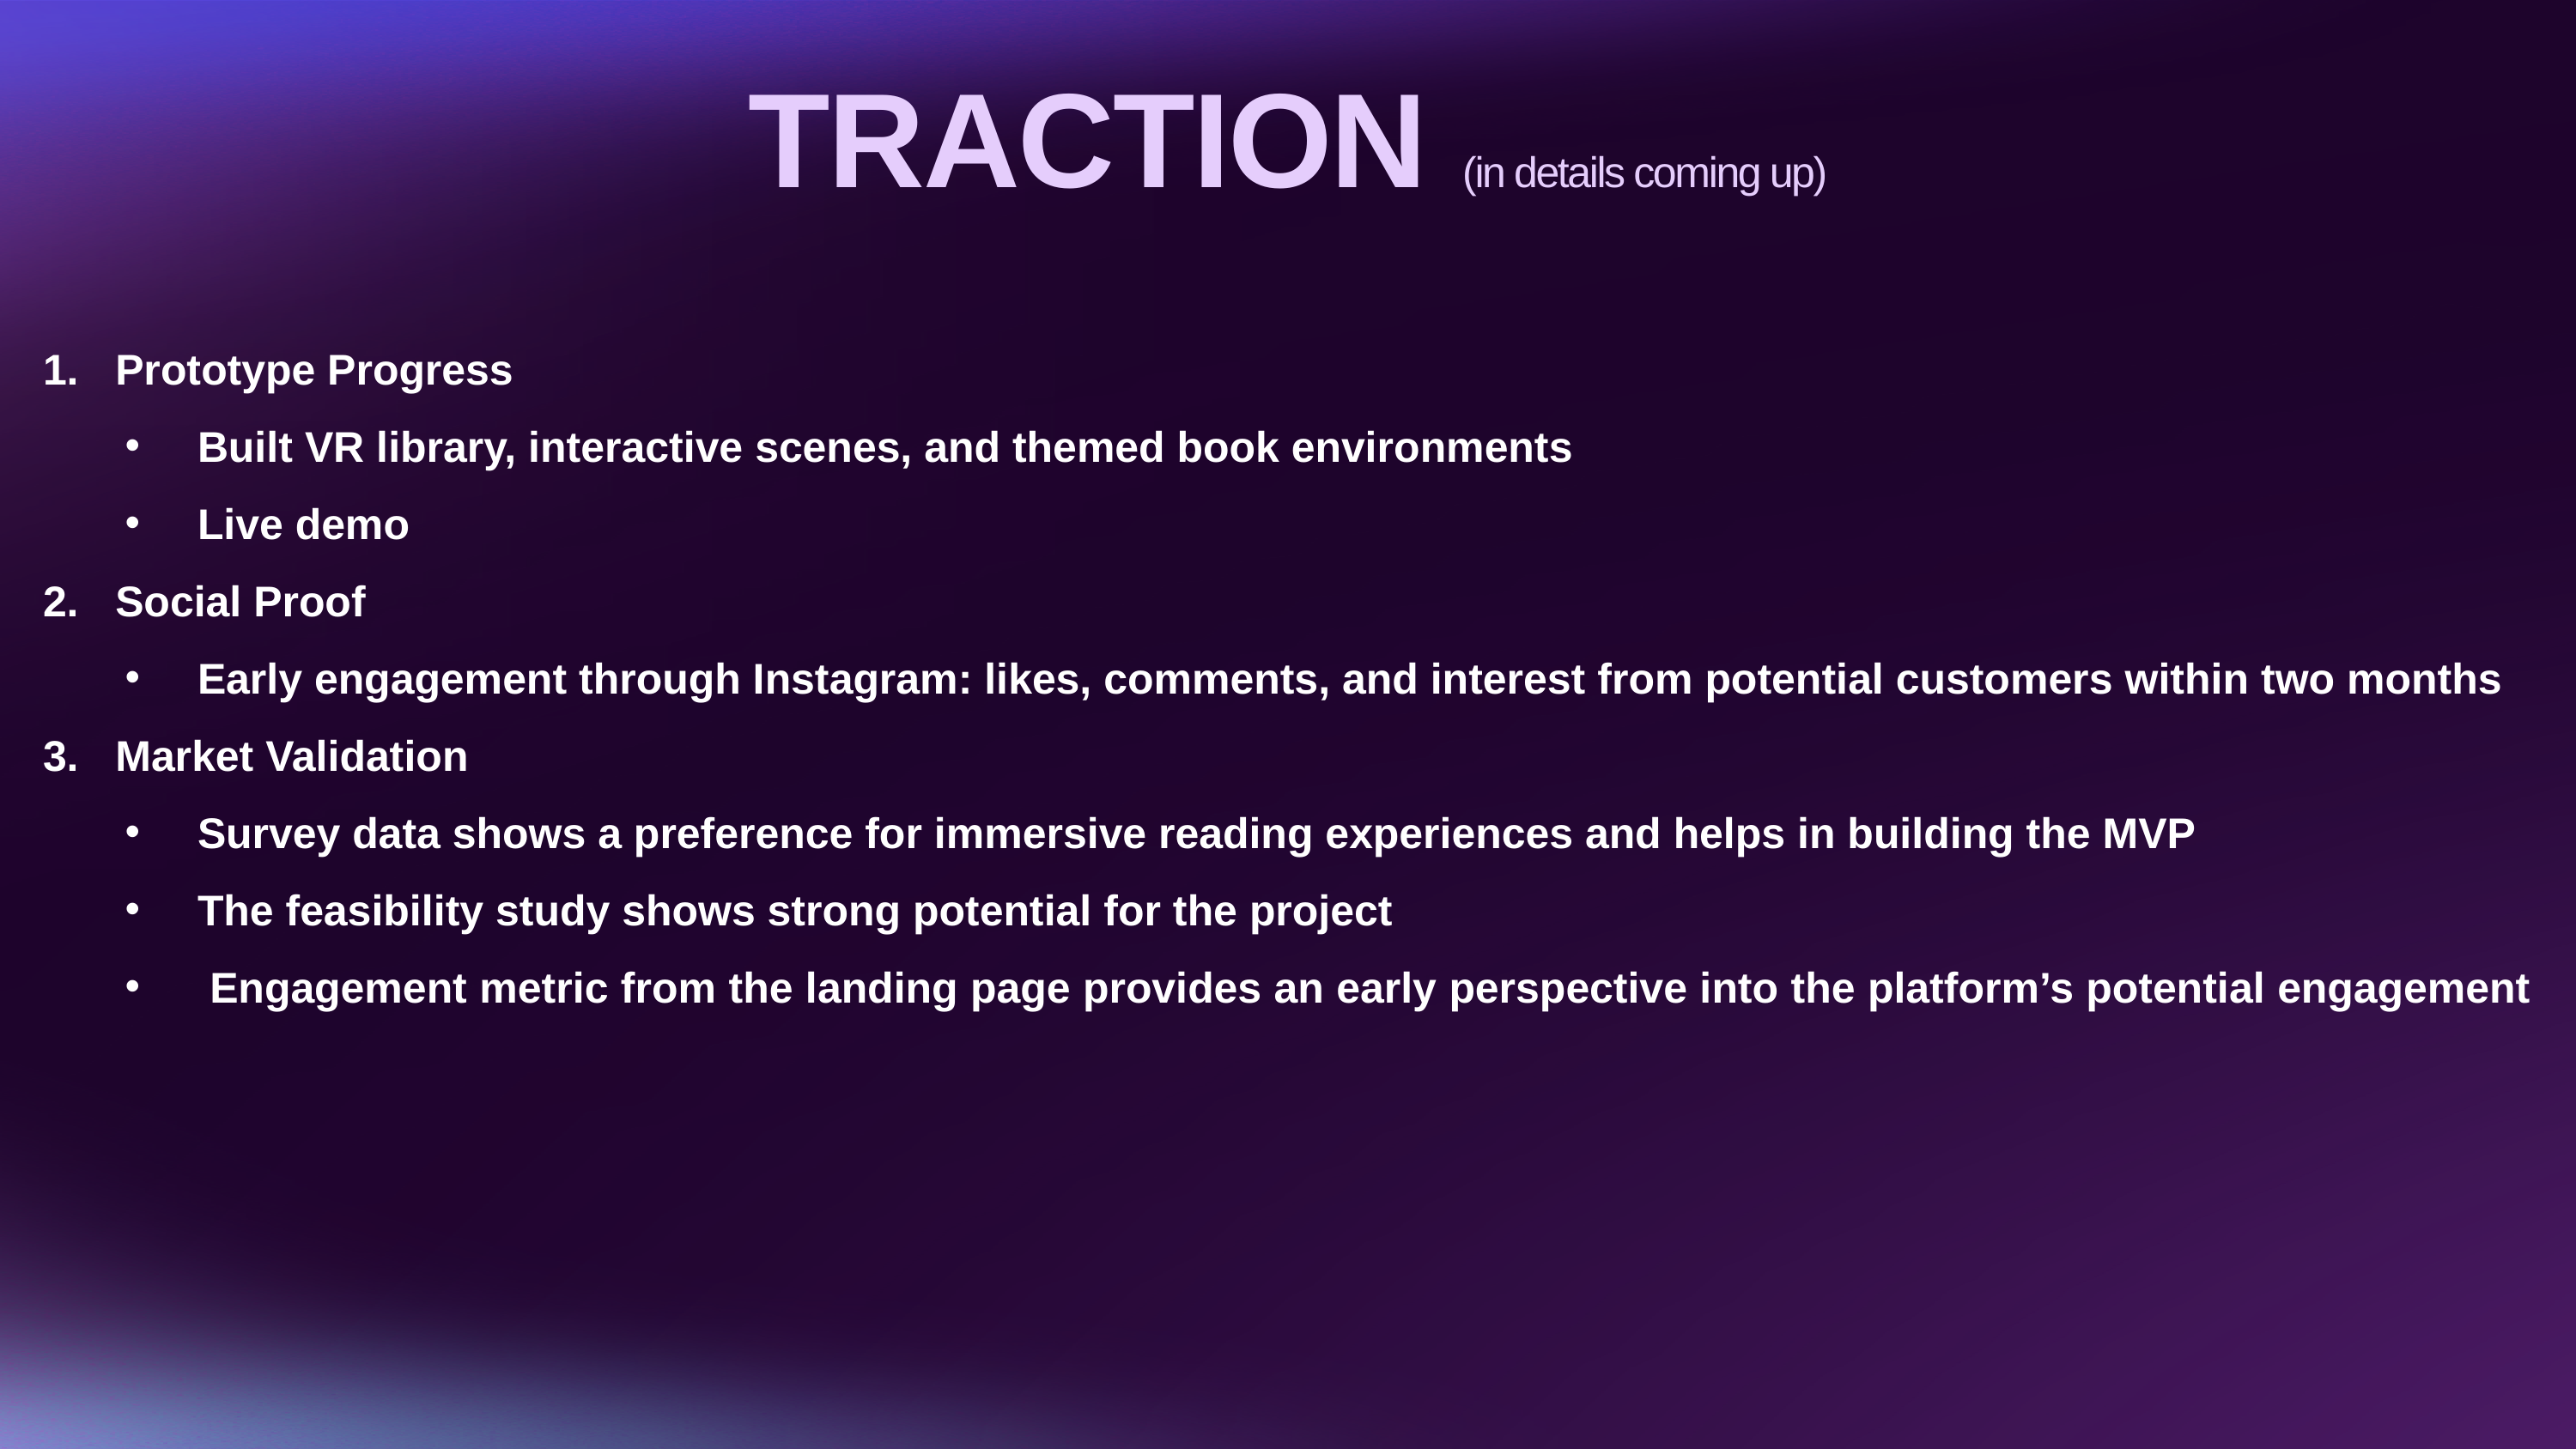

TRACTION (in details coming up)
Prototype Progress
Built VR library, interactive scenes, and themed book environments
Live demo
Social Proof
Early engagement through Instagram: likes, comments, and interest from potential customers within two months
Market Validation
Survey data shows a preference for immersive reading experiences and helps in building the MVP
The feasibility study shows strong potential for the project
 Engagement metric from the landing page provides an early perspective into the platform’s potential engagement